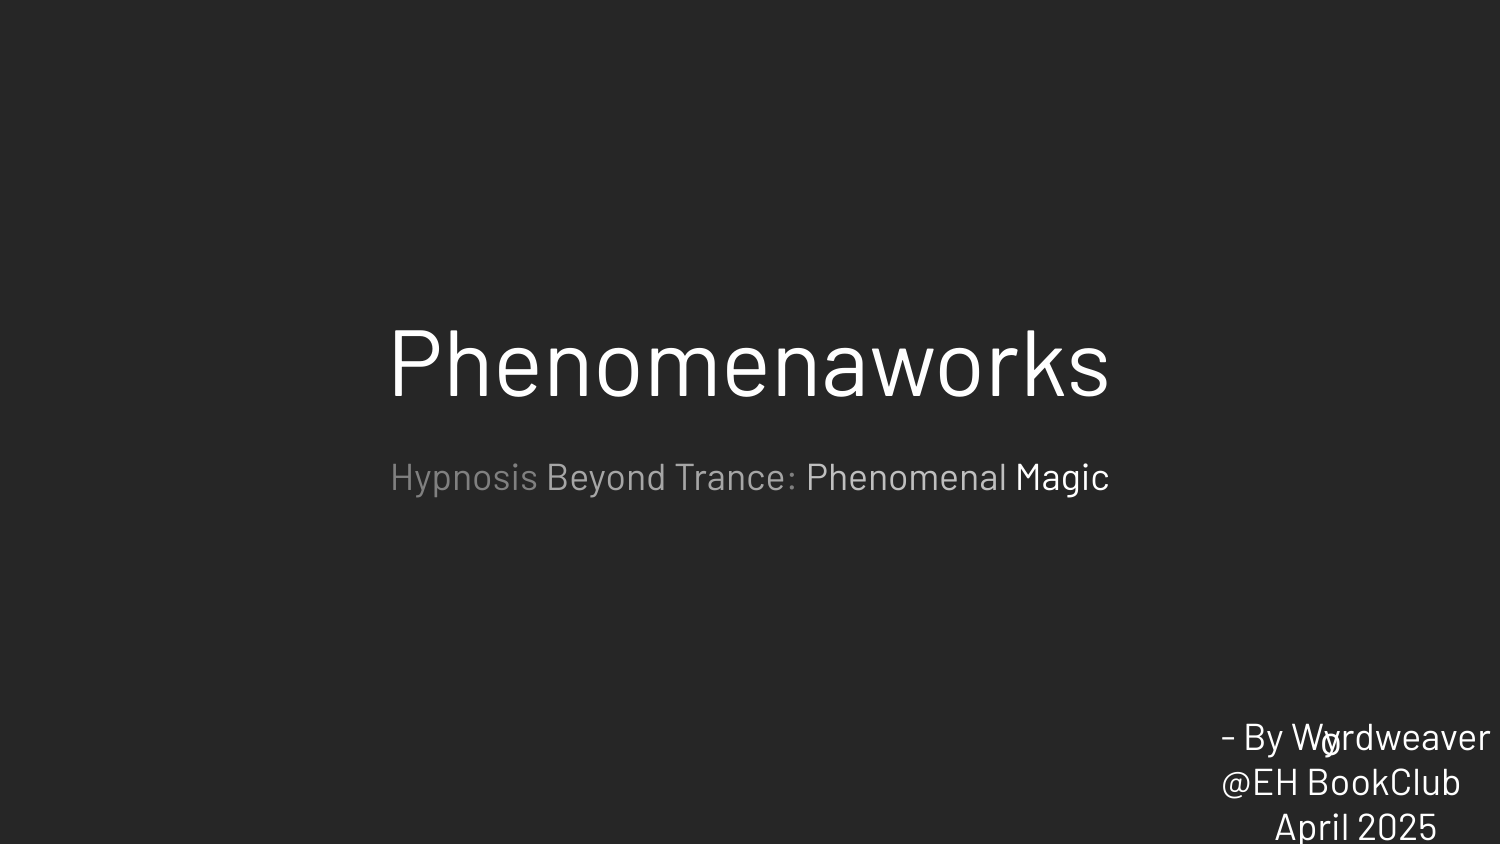

# Phenomenaworks
Hypnosis Beyond Trance: Phenomenal Magic
- By Wyrdweaver
@EH BookClub
April 2025
o